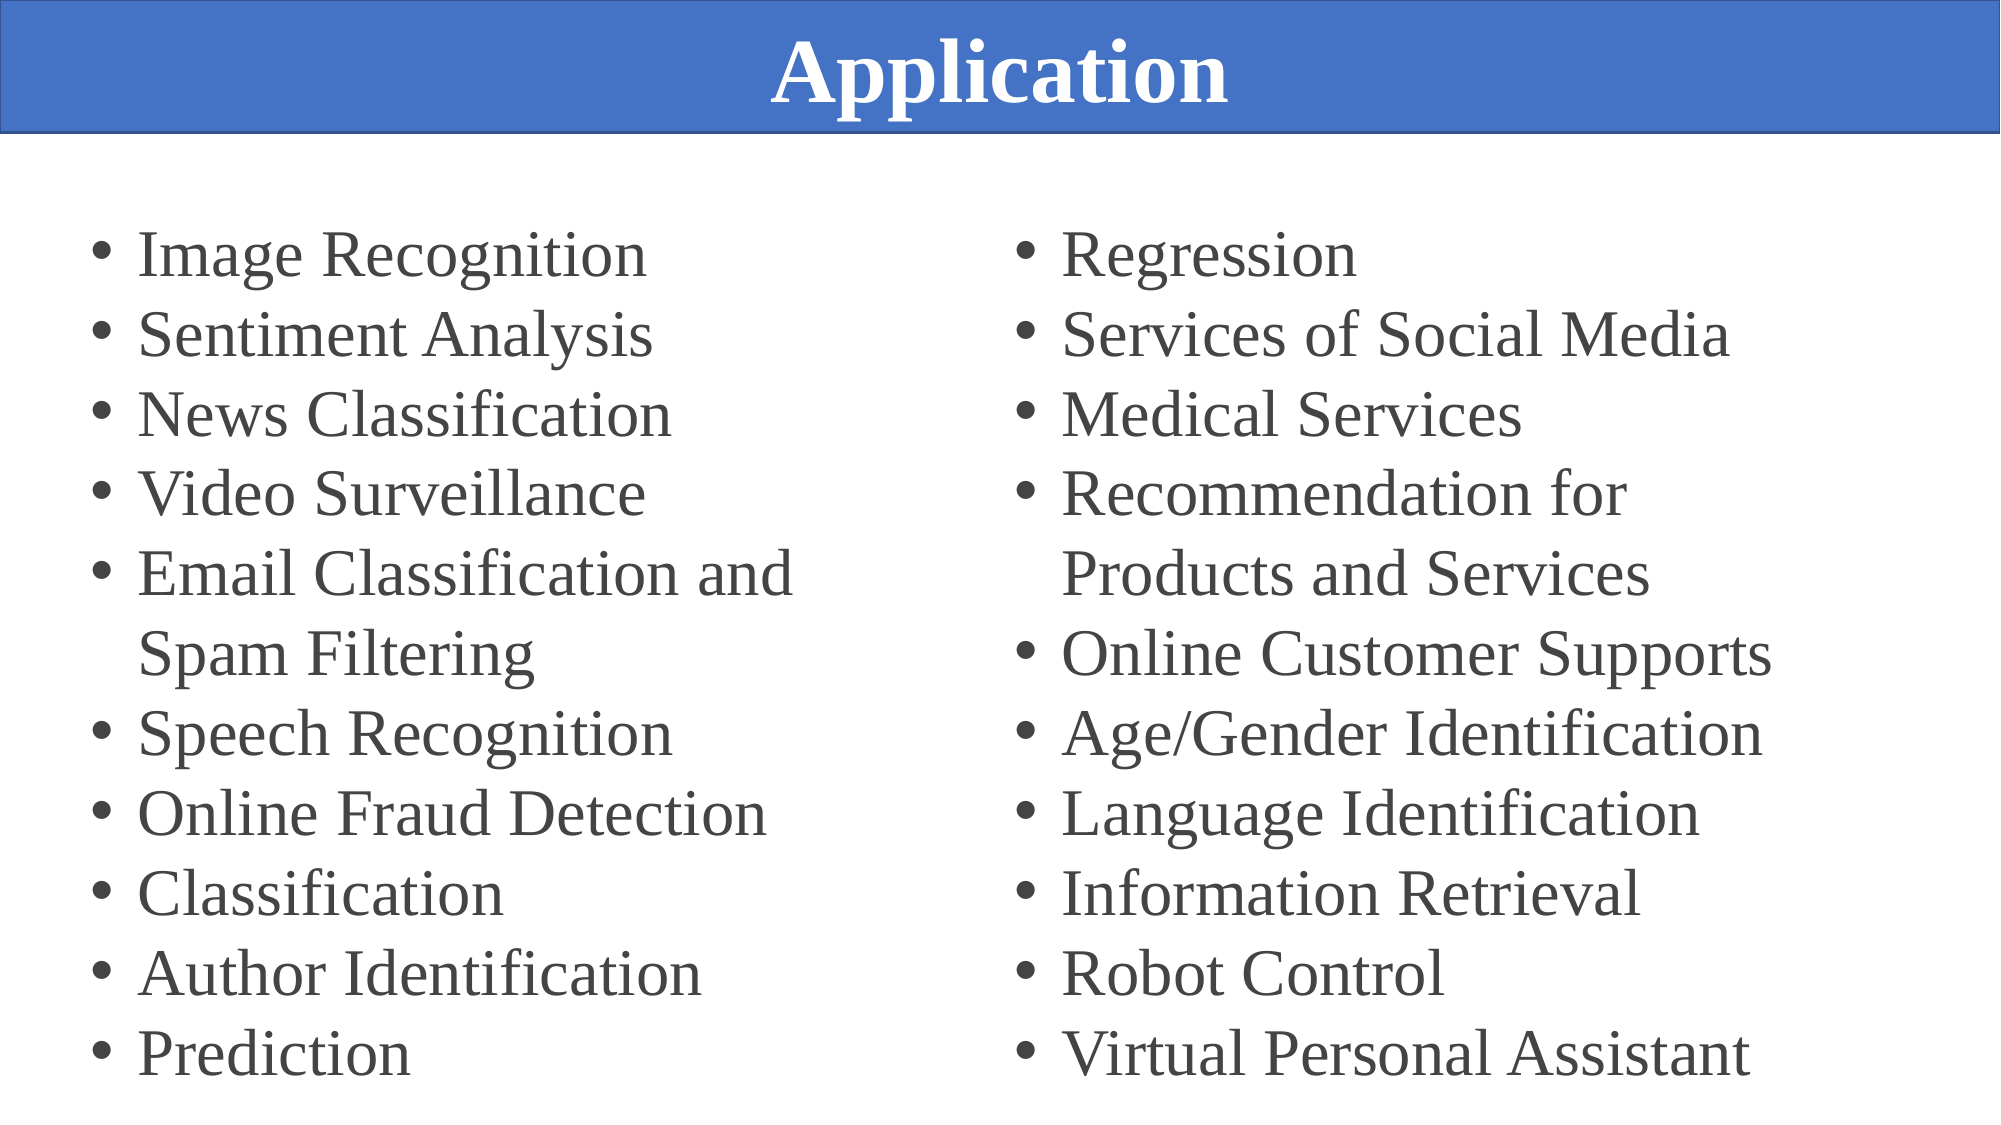

Application
Image Recognition
Sentiment Analysis
News Classification
Video Surveillance
Email Classification and Spam Filtering
Speech Recognition
Online Fraud Detection
Classification
Author Identification
Prediction
Regression
Services of Social Media
Medical Services
Recommendation for Products and Services
Online Customer Supports
Age/Gender Identification
Language Identification
Information Retrieval
Robot Control
Virtual Personal Assistant